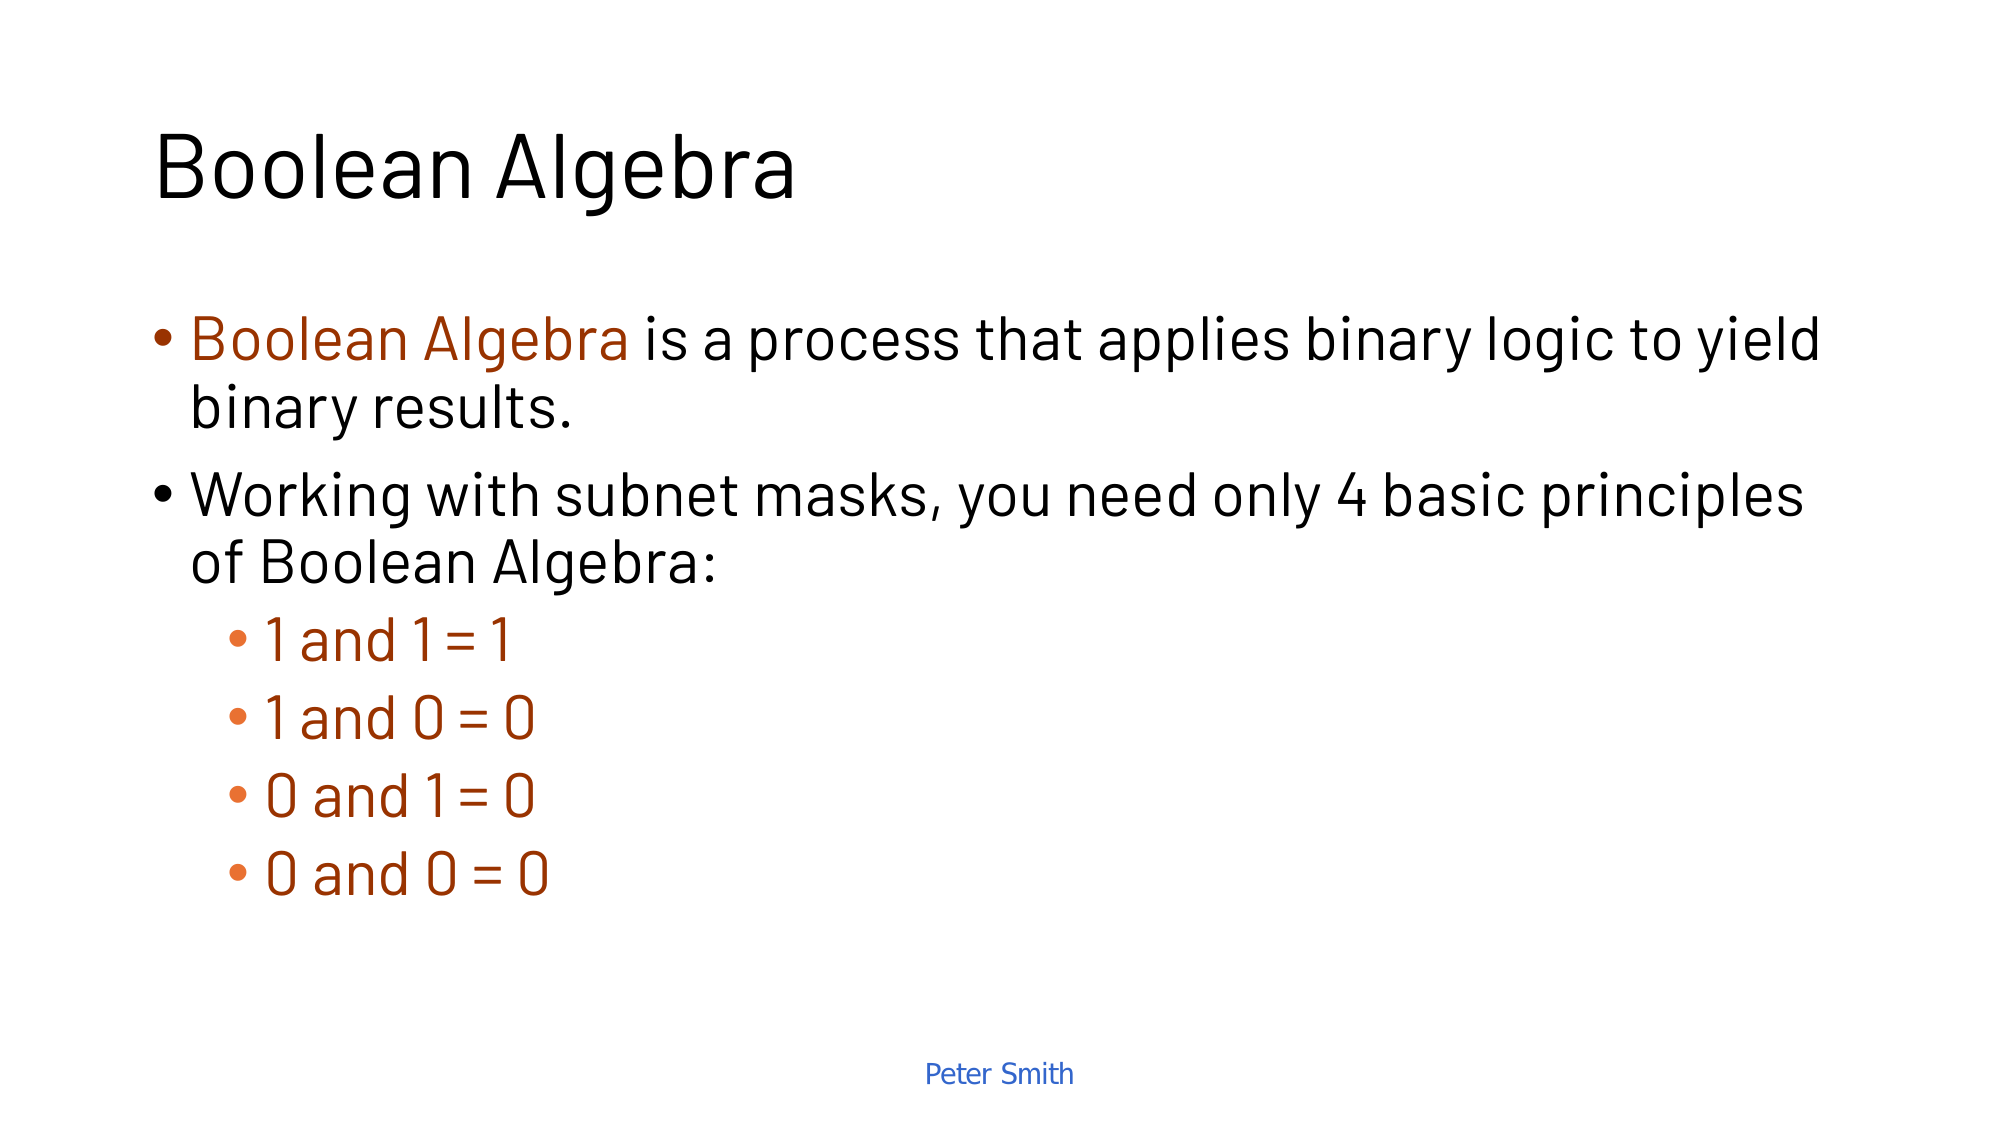

# Boolean Algebra
Boolean Algebra is a process that applies binary logic to yield binary results.
Working with subnet masks, you need only 4 basic principles of Boolean Algebra:
1 and 1 = 1
1 and 0 = 0
0 and 1 = 0
0 and 0 = 0
Peter Smith
80